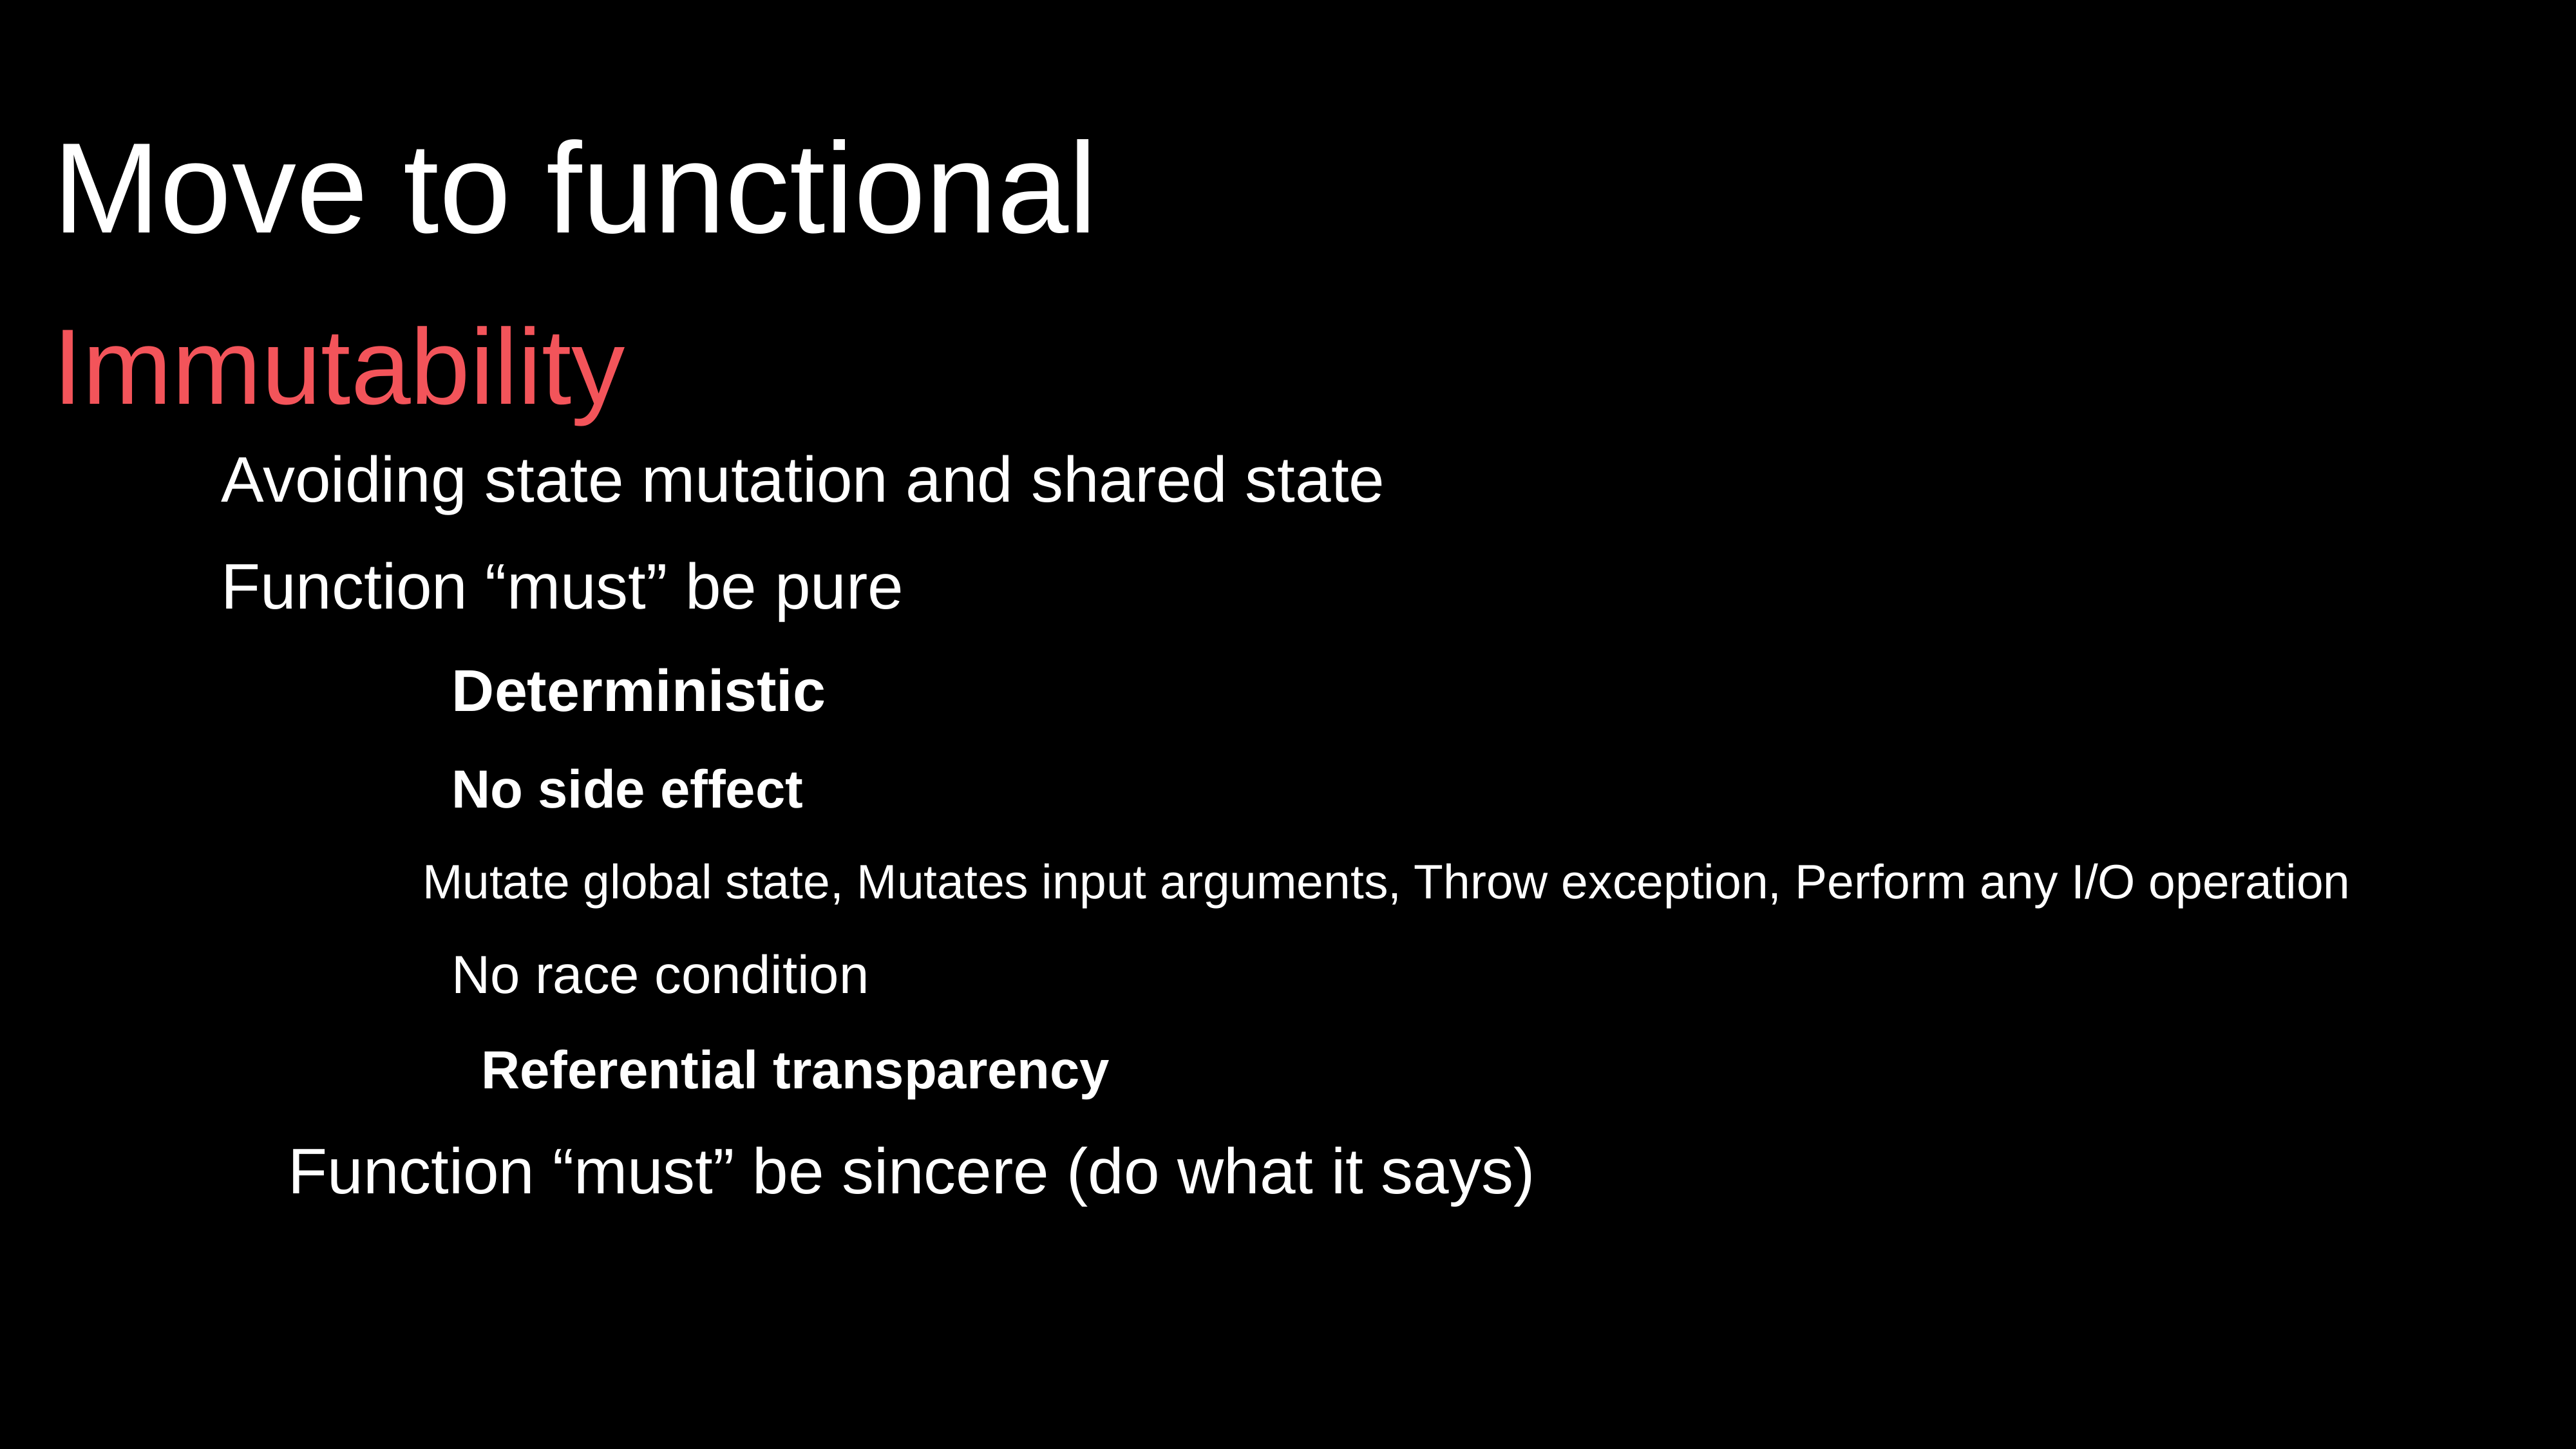

# Move to functional
Immutability
Avoiding state mutation and shared state
Function “must” be pure
	Deterministic
	No side effect
Mutate global state, Mutates input arguments, Throw exception, Perform any I/O operation
	No race condition
		Referential transparency
Function “must” be sincere (do what it says)